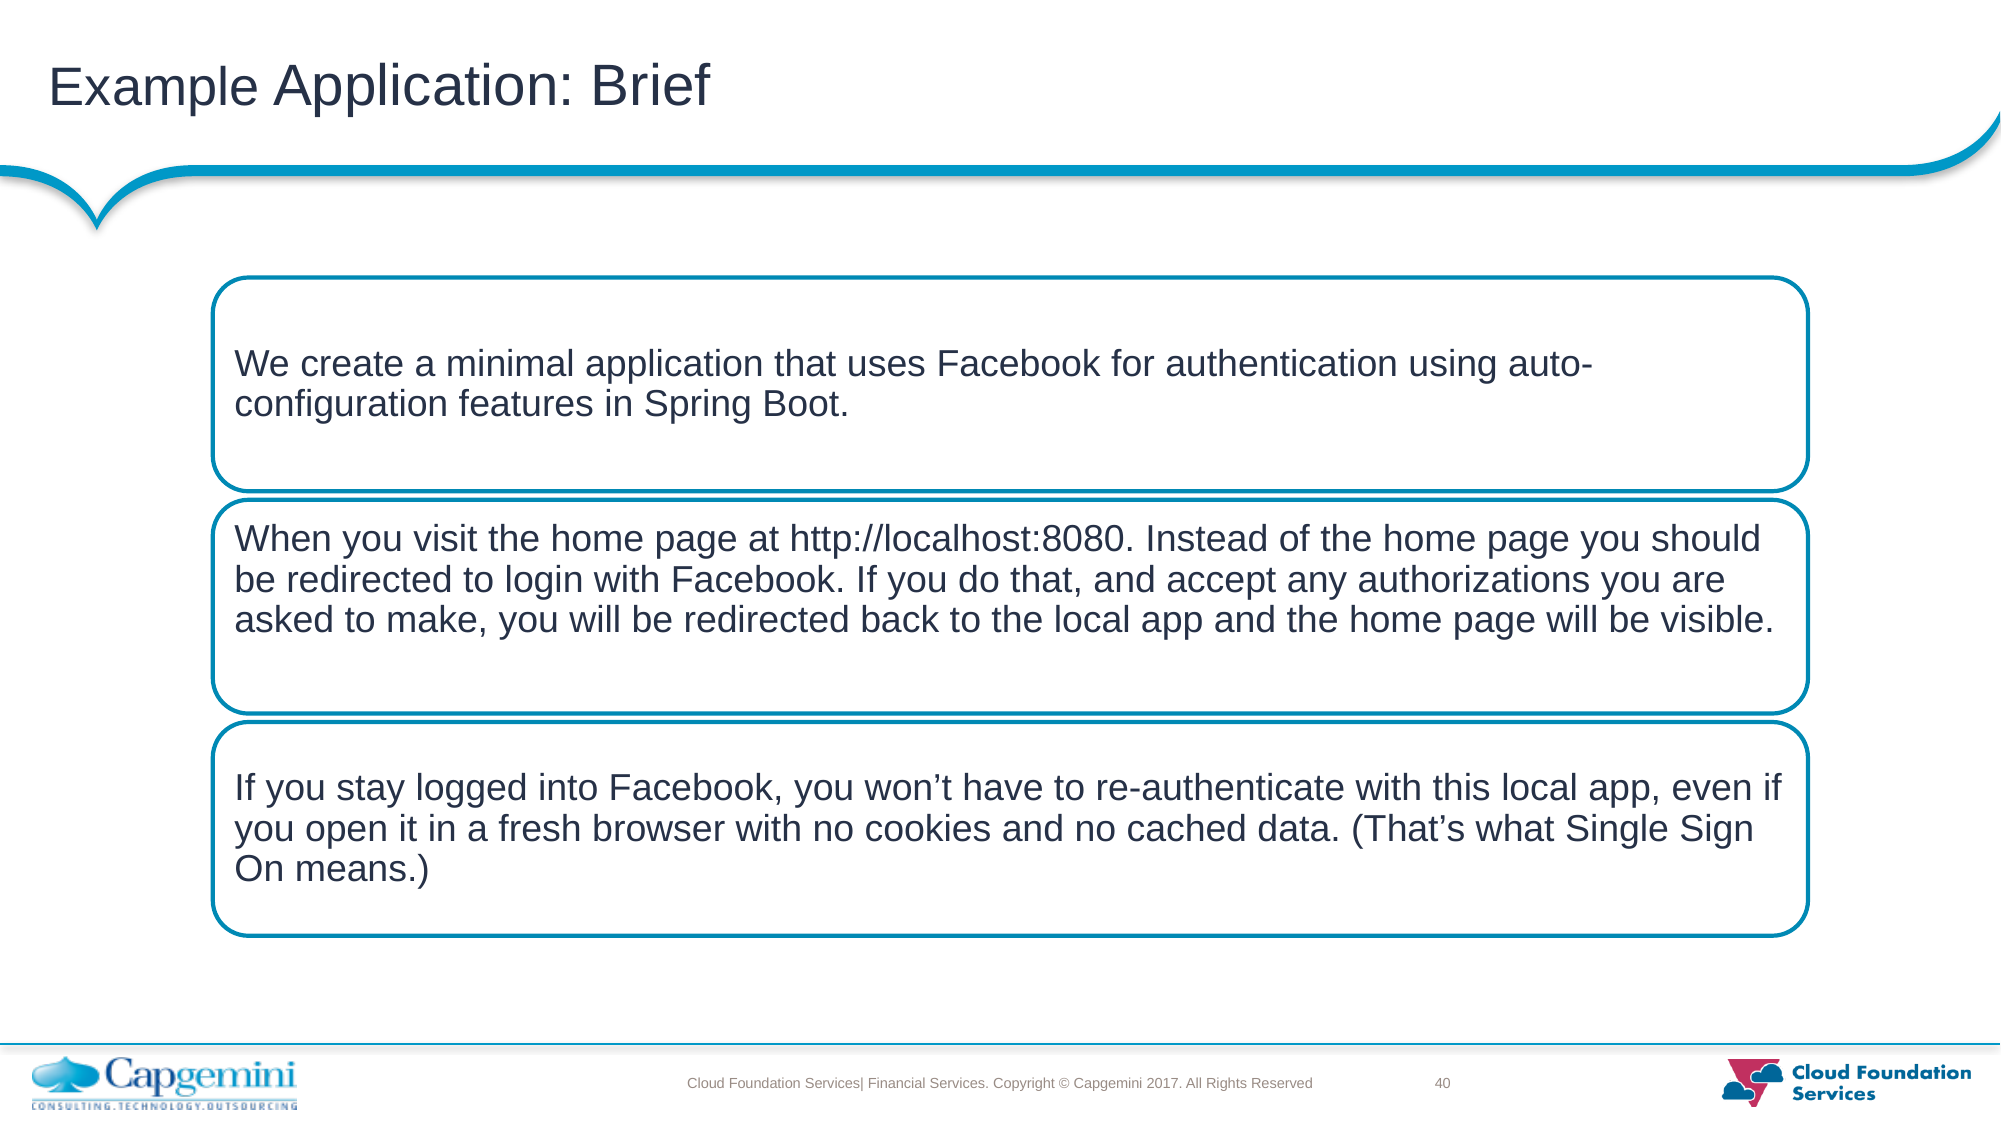

# Example Application: Brief
We create a minimal application that uses Facebook for authentication using auto-configuration features in Spring Boot.
When you visit the home page at http://localhost:8080. Instead of the home page you should be redirected to login with Facebook. If you do that, and accept any authorizations you are asked to make, you will be redirected back to the local app and the home page will be visible.

If you stay logged into Facebook, you won’t have to re-authenticate with this local app, even if you open it in a fresh browser with no cookies and no cached data. (That’s what Single Sign On means.)